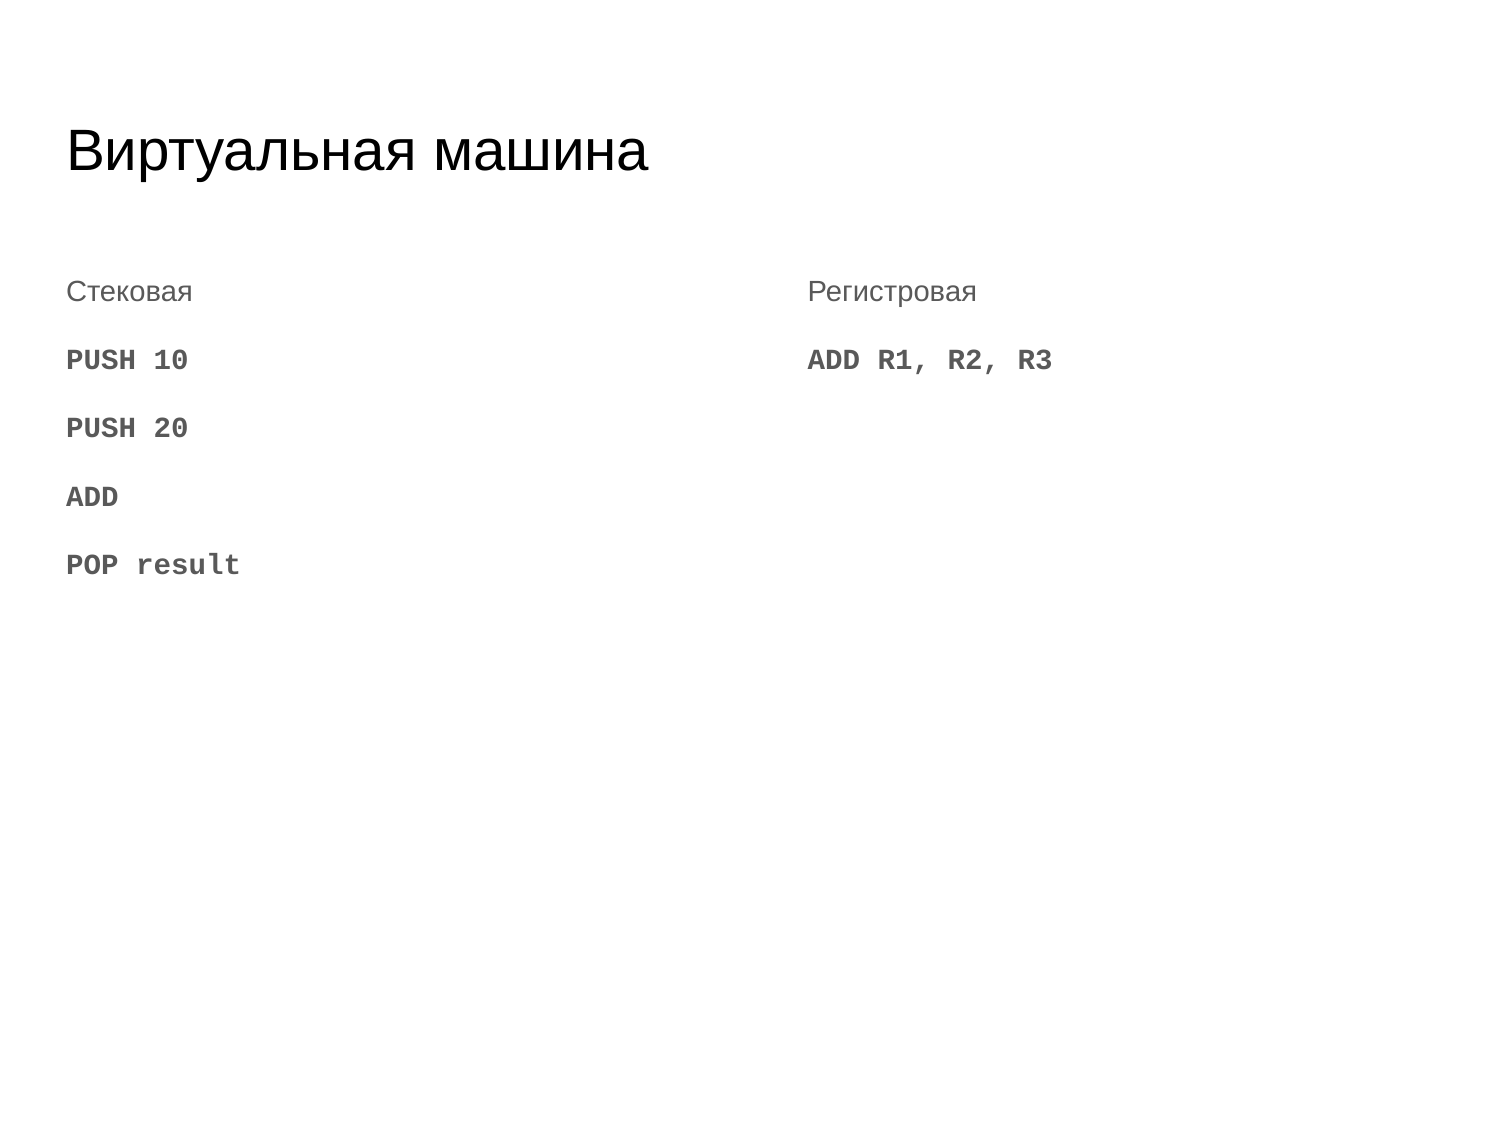

# Виртуальная машина
Стековая
PUSH 10
PUSH 20
ADD
POP result
Регистровая
ADD R1, R2, R3